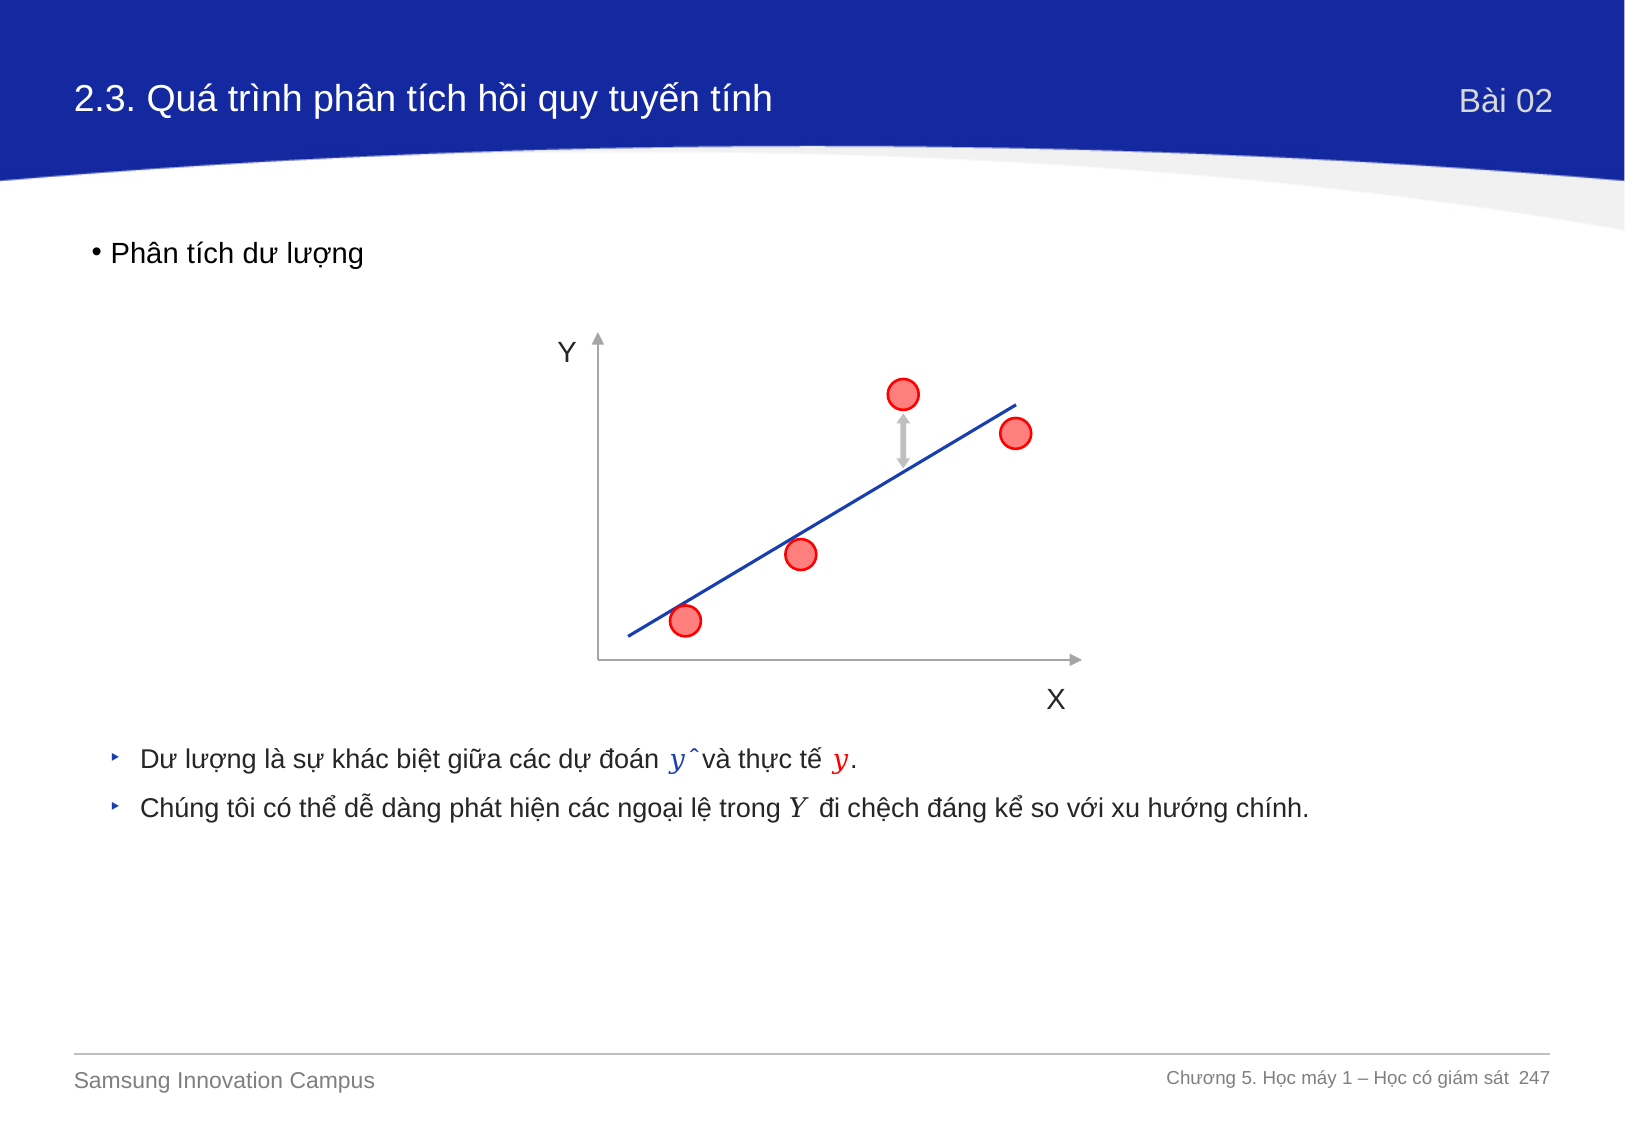

2.3. Quá trình phân tích hồi quy tuyến tính
Bài 02
Phân tích dư lượng
Y
X

Dư lượng là sự khác biệt giữa các dự đoán 𝑦 ̂ và thực tế 𝑦.
Chúng tôi có thể dễ dàng phát hiện các ngoại lệ trong 𝑌 đi chệch đáng kể so với xu hướng chính.